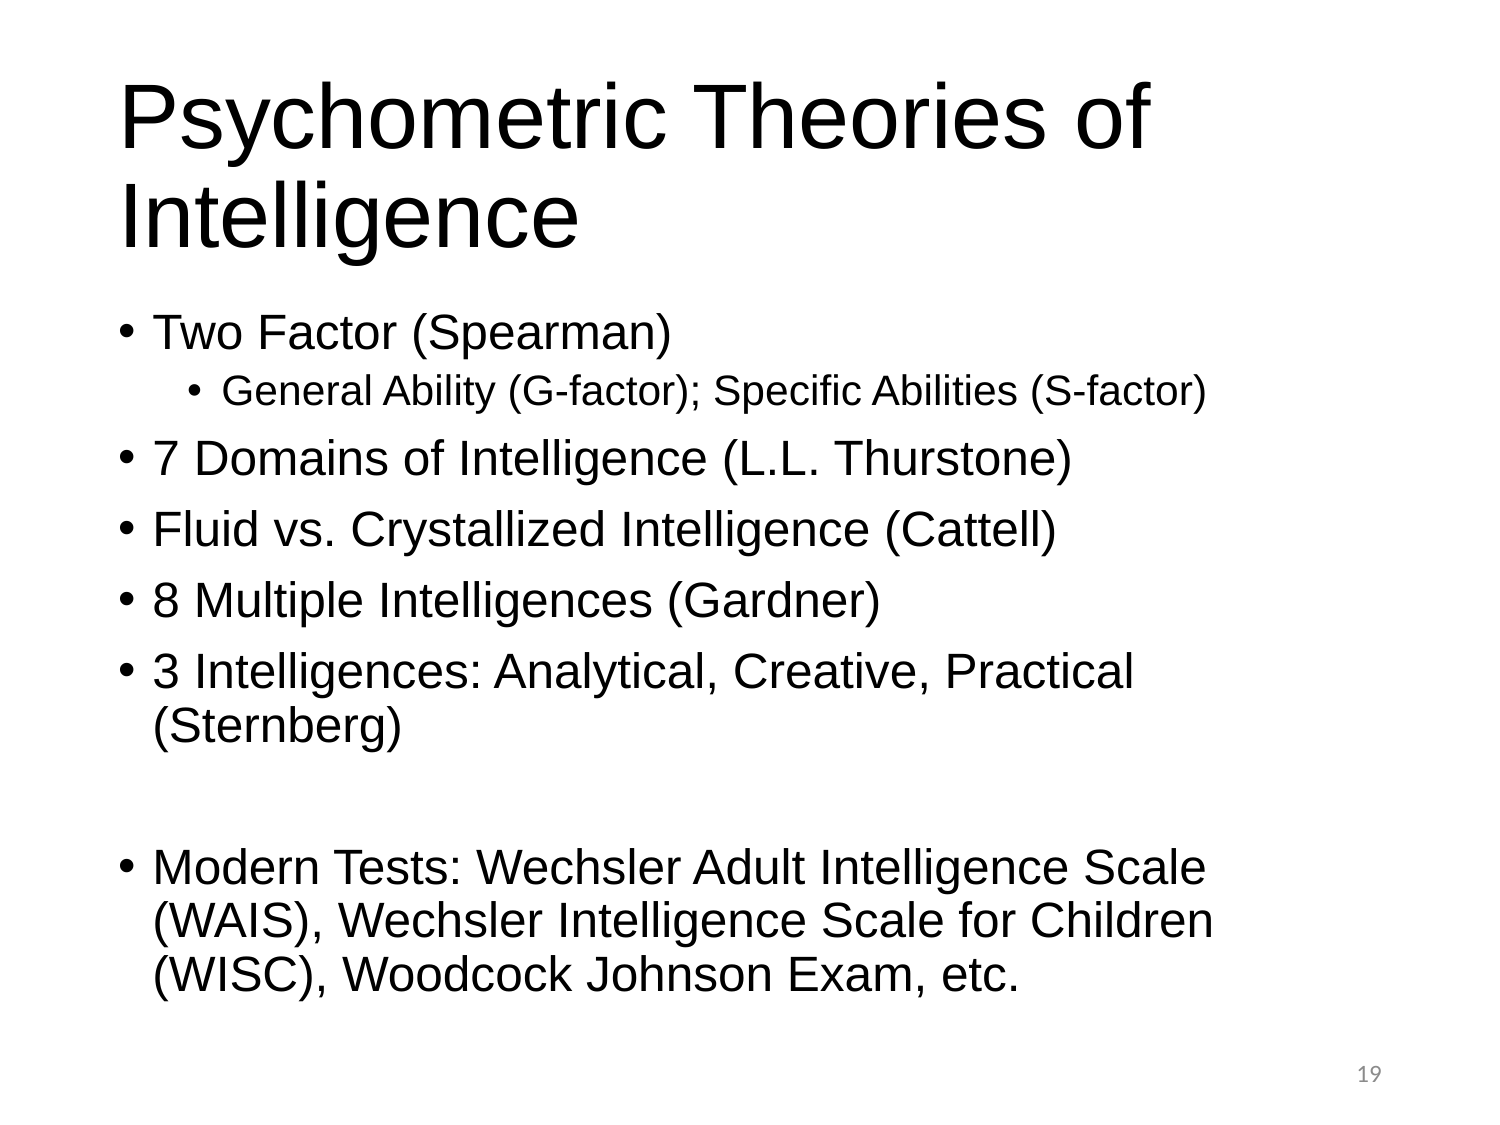

# Psychometric Theories of Intelligence
Two Factor (Spearman)
General Ability (G-factor); Specific Abilities (S-factor)
7 Domains of Intelligence (L.L. Thurstone)
Fluid vs. Crystallized Intelligence (Cattell)
8 Multiple Intelligences (Gardner)
3 Intelligences: Analytical, Creative, Practical (Sternberg)

Modern Tests: Wechsler Adult Intelligence Scale (WAIS), Wechsler Intelligence Scale for Children (WISC), Woodcock Johnson Exam, etc.
19